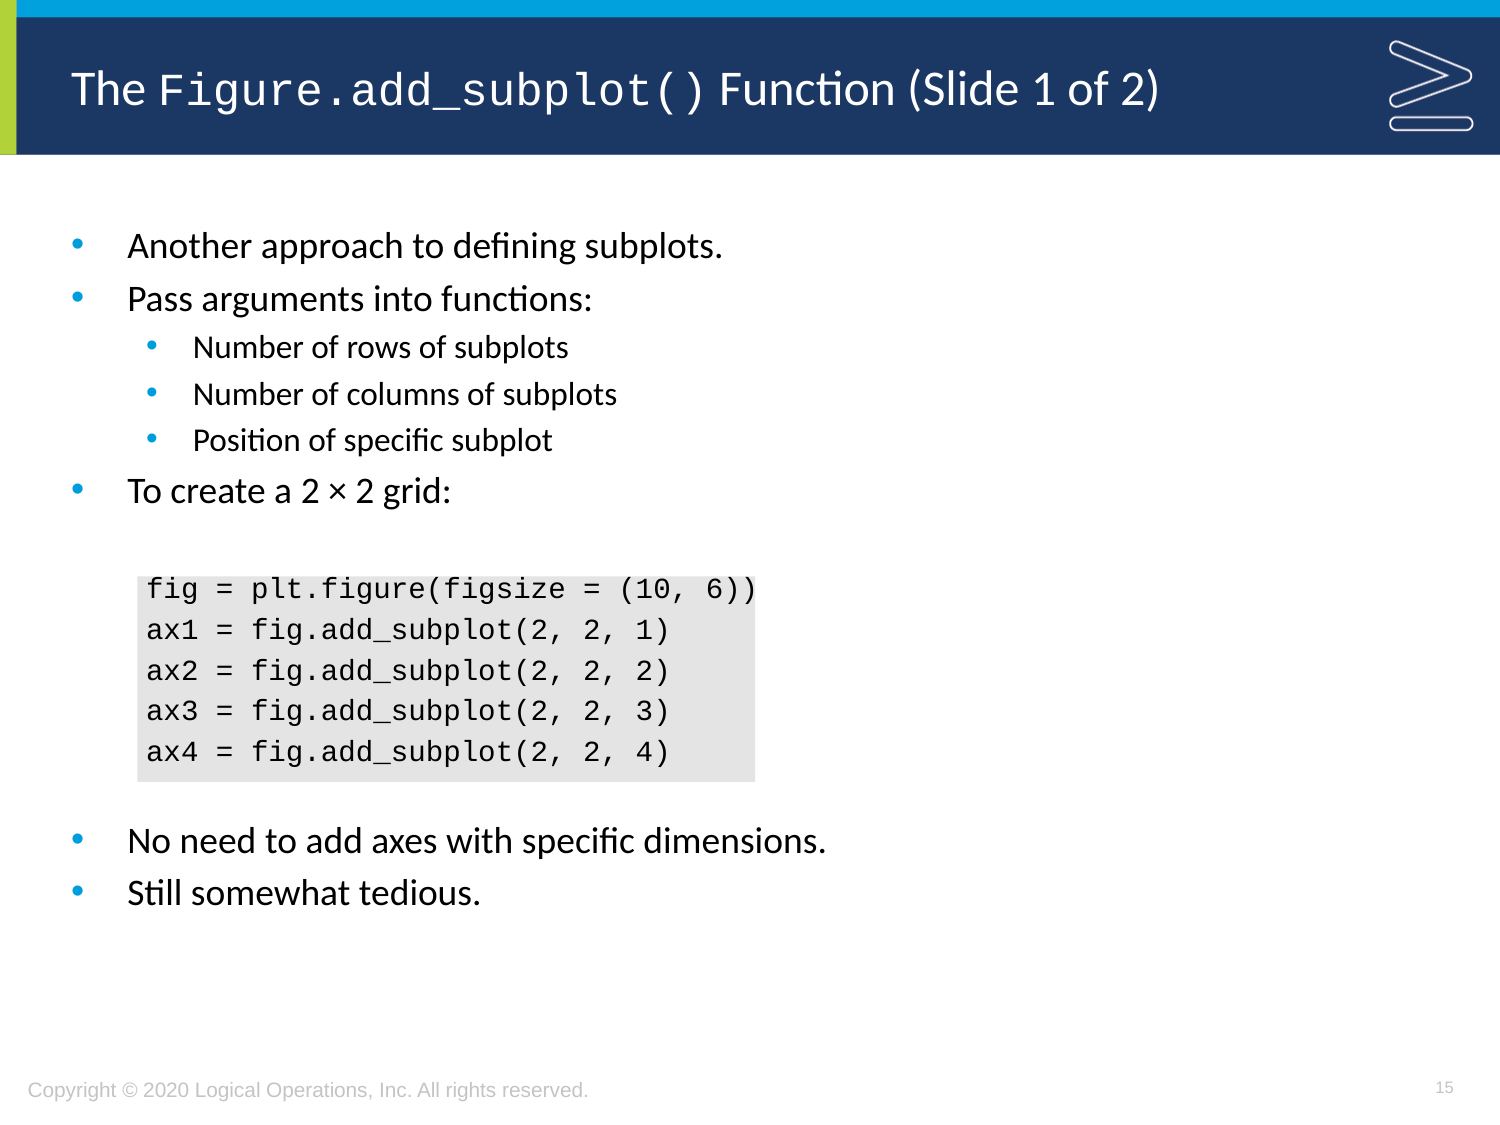

# The Figure.add_subplot() Function (Slide 1 of 2)
Another approach to defining subplots.
Pass arguments into functions:
Number of rows of subplots
Number of columns of subplots
Position of specific subplot
To create a 2 × 2 grid:

fig = plt.figure(figsize = (10, 6))
ax1 = fig.add_subplot(2, 2, 1)
ax2 = fig.add_subplot(2, 2, 2)
ax3 = fig.add_subplot(2, 2, 3)
ax4 = fig.add_subplot(2, 2, 4)

No need to add axes with specific dimensions.
Still somewhat tedious.

15